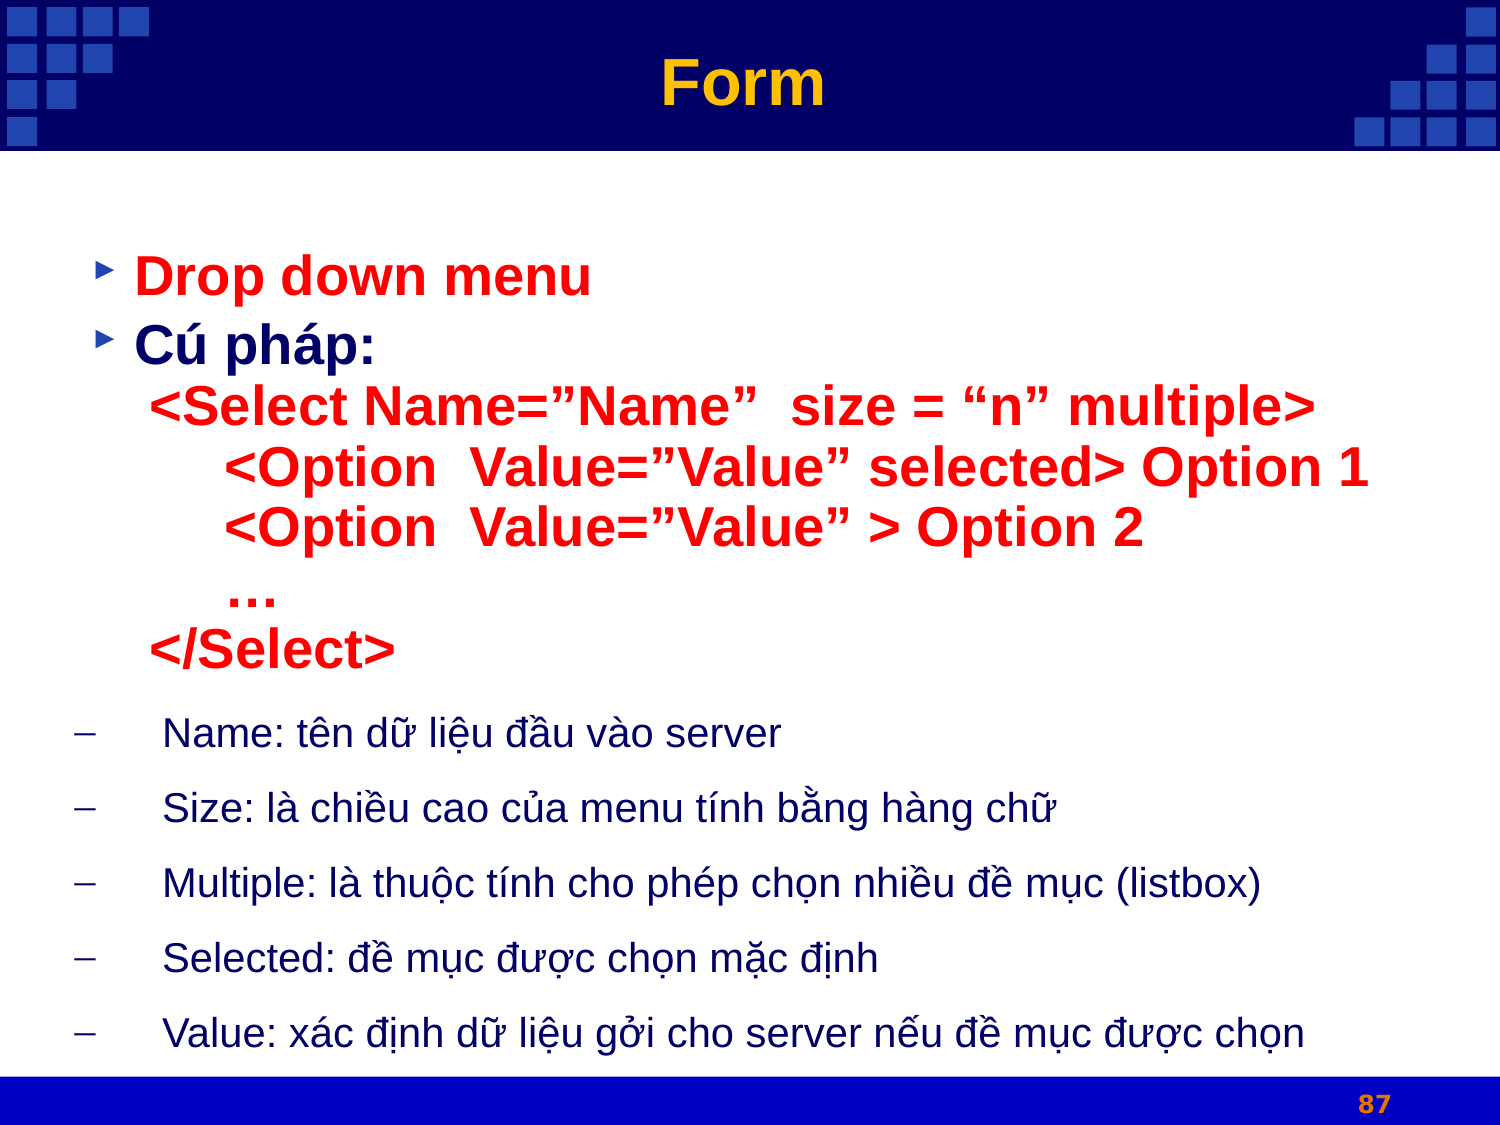

# Form
Drop down menu
Cú pháp:
<Select Name=”Name”  size = “n” multiple>
<Option  Value=”Value” selected> Option 1
<Option  Value=”Value” > Option 2
…
</Select>
Name: tên dữ liệu đầu vào server
Size: là chiều cao của menu tính bằng hàng chữ
Multiple: là thuộc tính cho phép chọn nhiều đề mục (listbox)
Selected: đề mục được chọn mặc định
Value: xác định dữ liệu gởi cho server nếu đề mục được chọn
87